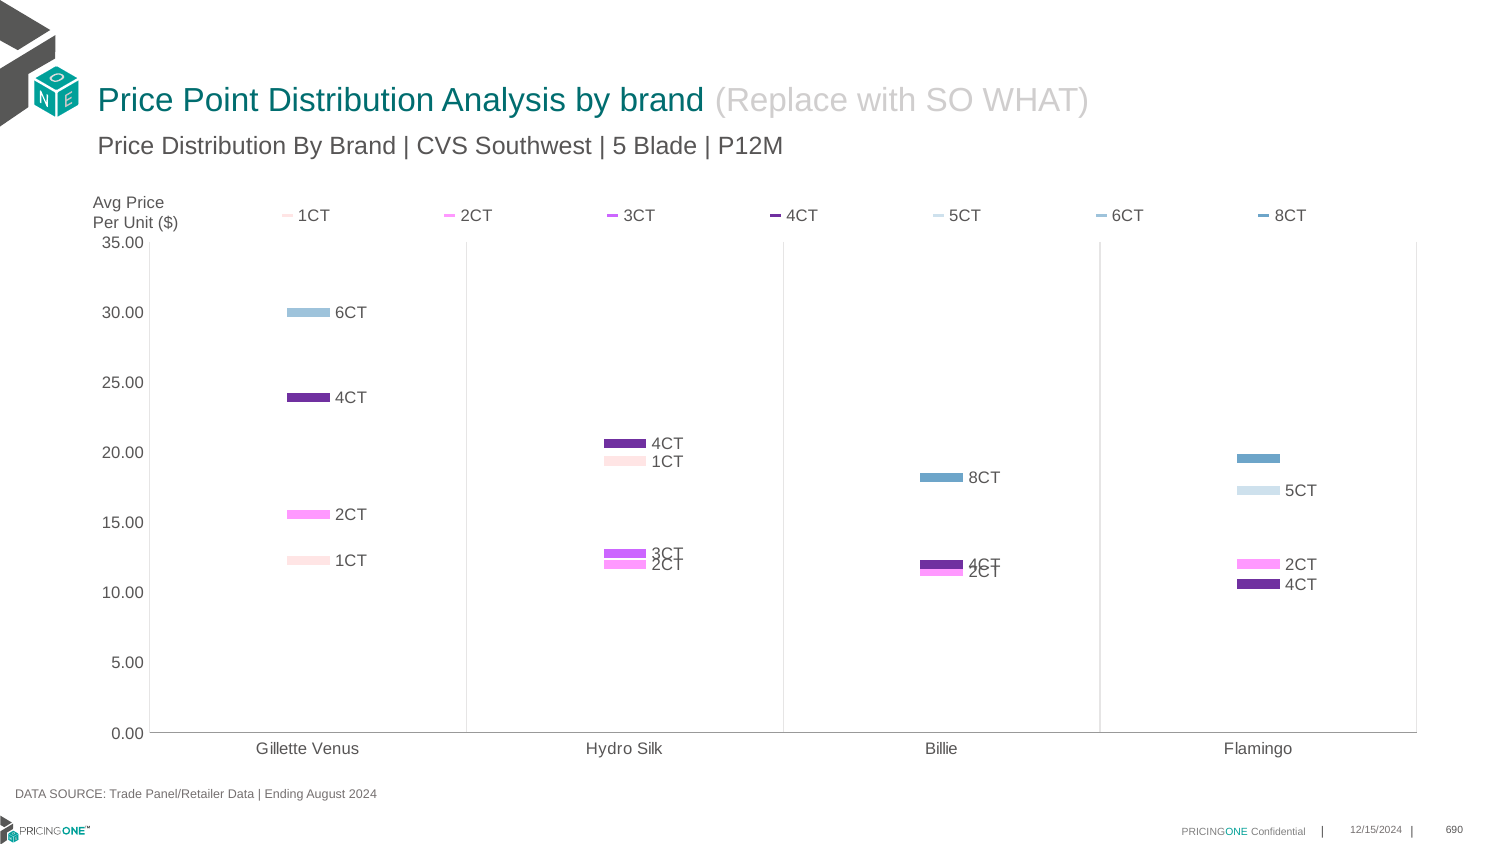

# Price Point Distribution Analysis by brand (Replace with SO WHAT)
Price Distribution By Brand | CVS Southwest | 5 Blade | P12M

### Chart

| Category | 1CT | 2CT | 3CT | 4CT | 5CT | 6CT | 8CT |
|---|---|---|---|---|---|---|---|
| Gillette Venus | 12.27205131943432 | 15.562329771632097 | None | 23.892542571931884 | None | 29.94970588235294 | None |
| Hydro Silk | 19.382067851373183 | 11.992353723404255 | 12.782984737139627 | 20.626406283167057 | None | None | None |
| Billie | None | 11.493926785188922 | None | 12.012946058091286 | None | None | 18.213899613899613 |
| Flamingo | None | 12.02222598296384 | None | 10.61508078994614 | 17.29263157894737 | None | 19.563369687852575 |
Avg Price
Per Unit ($)
DATA SOURCE: Trade Panel/Retailer Data | Ending August 2024
12/15/2024
690